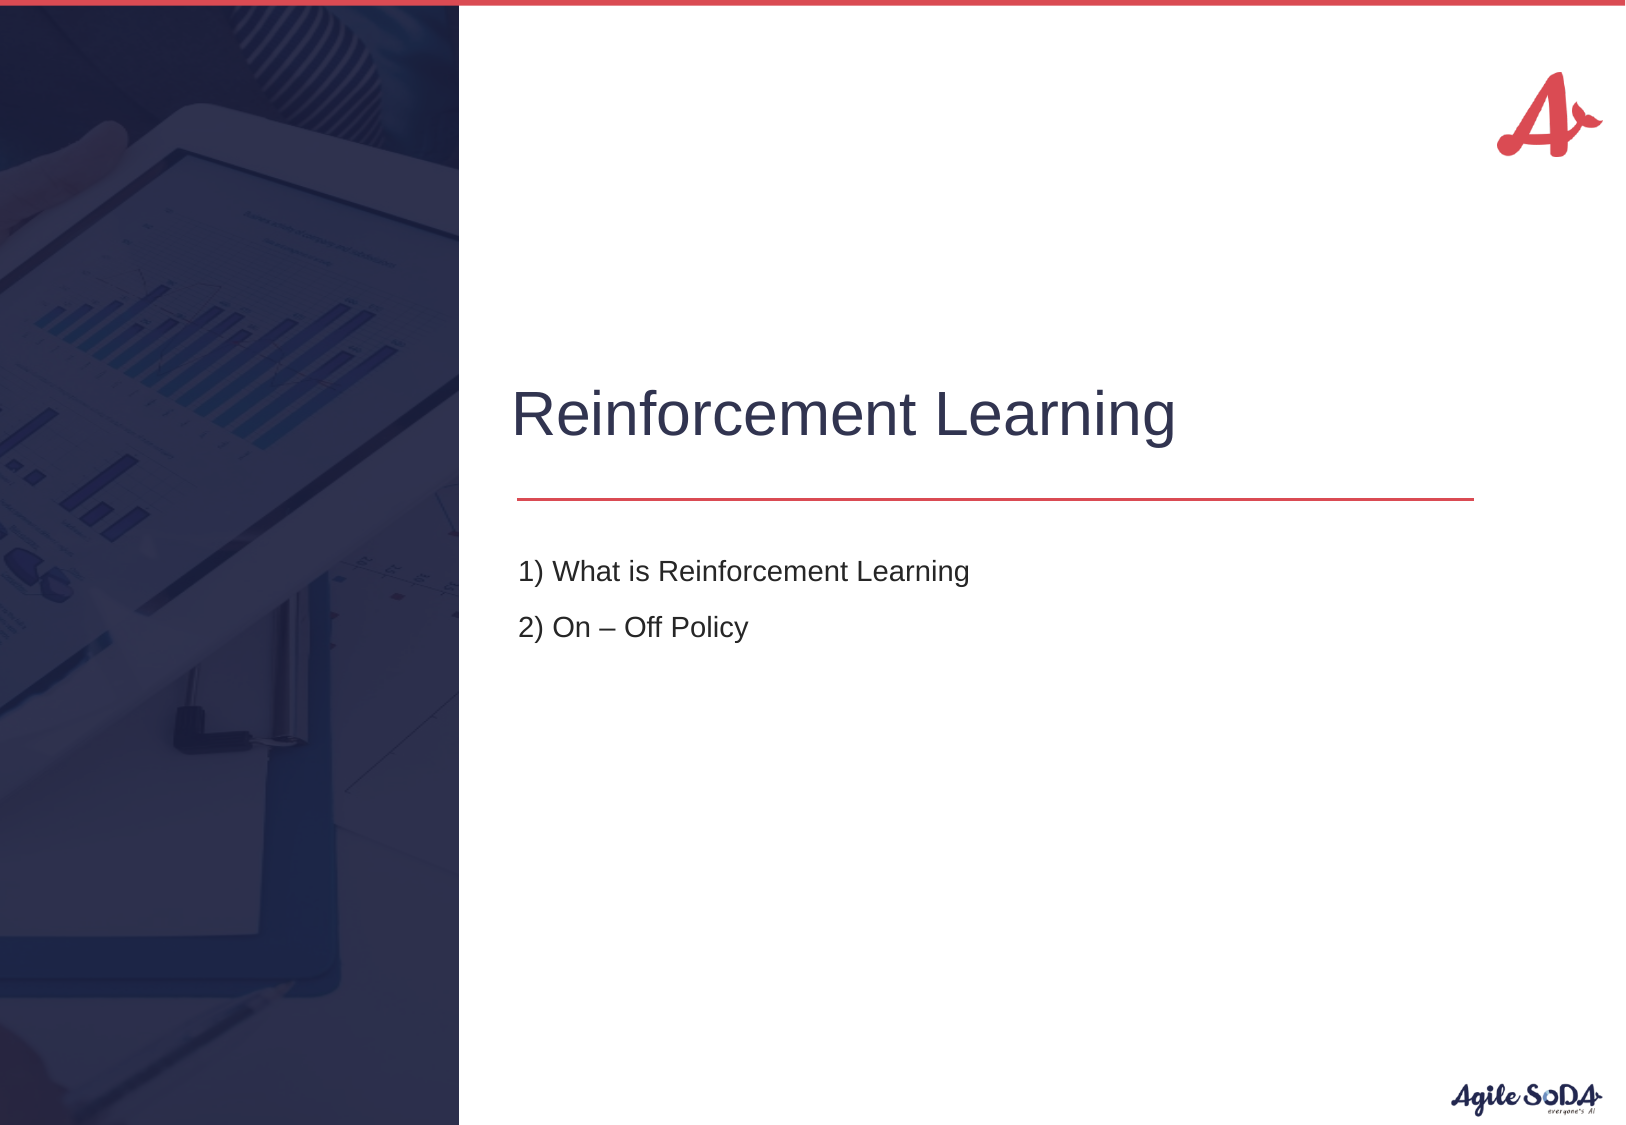

Reinforcement Learning
1) What is Reinforcement Learning
2) On – Off Policy